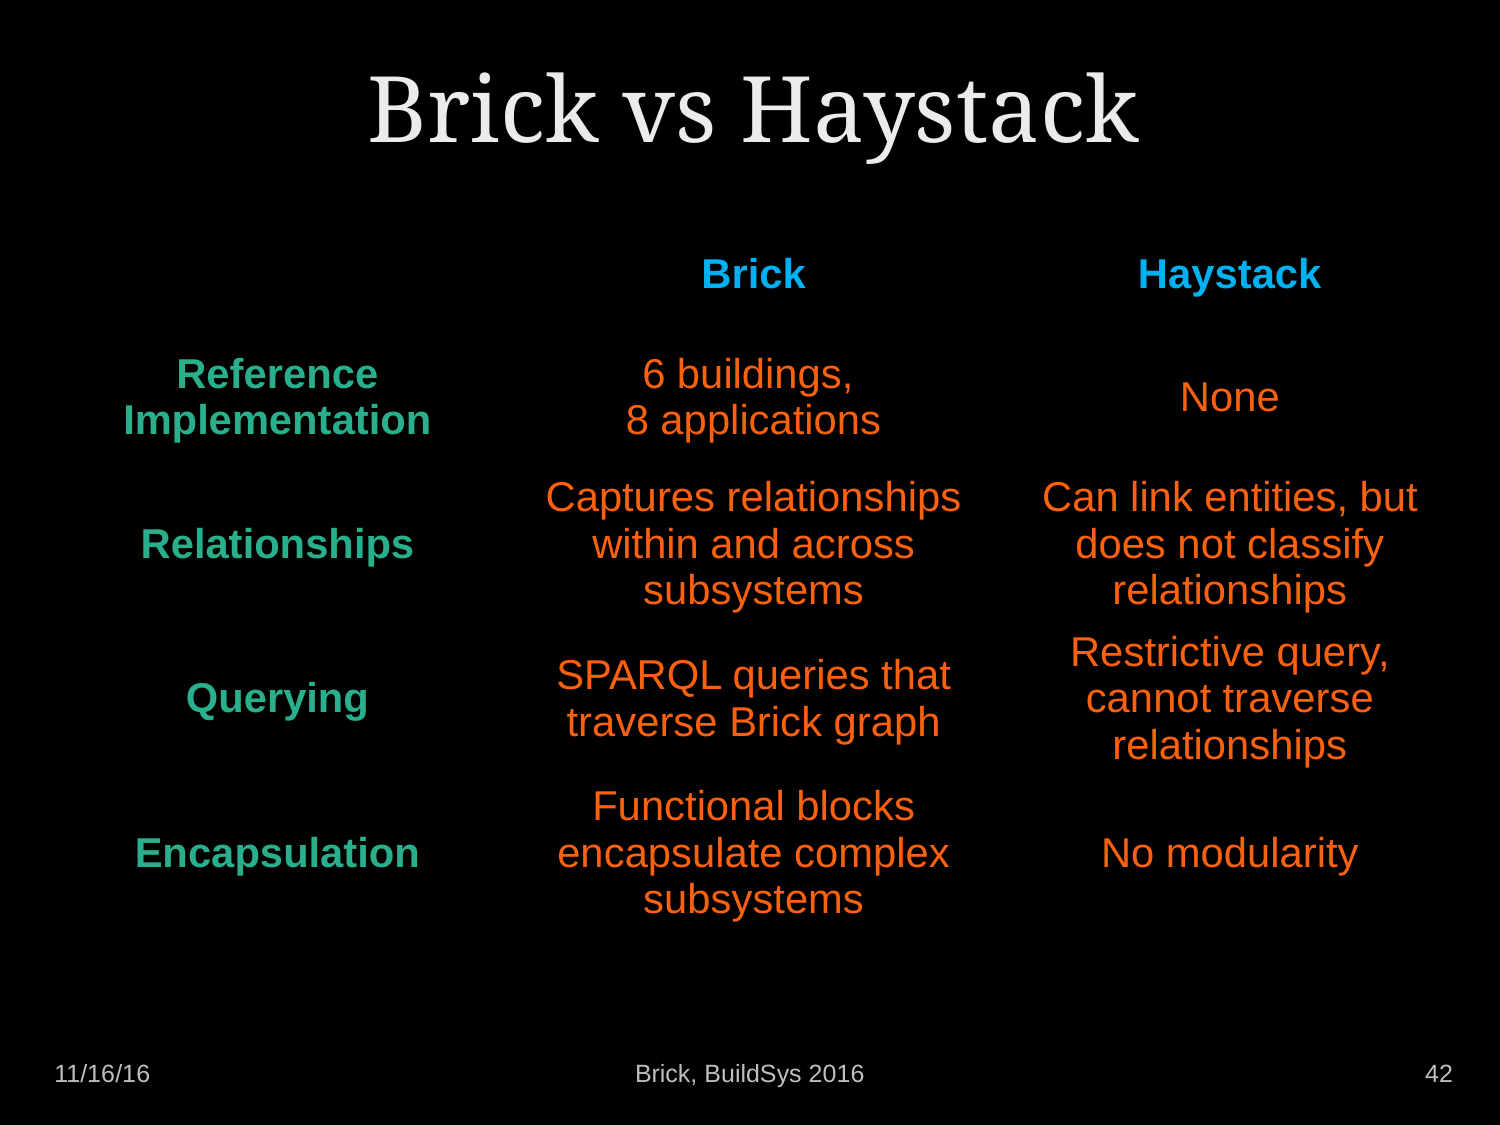

# Brick vs Haystack
|  | Brick | Haystack |
| --- | --- | --- |
| Reference Implementation | 6 buildings, 8 applications | None |
| Relationships | Captures relationships within and across subsystems | Can link entities, but does not classify relationships |
| Querying | SPARQL queries that traverse Brick graph | Restrictive query, cannot traverse relationships |
| Encapsulation | Functional blocks encapsulate complex subsystems | No modularity |
Brick, BuildSys 2016
42
11/16/16